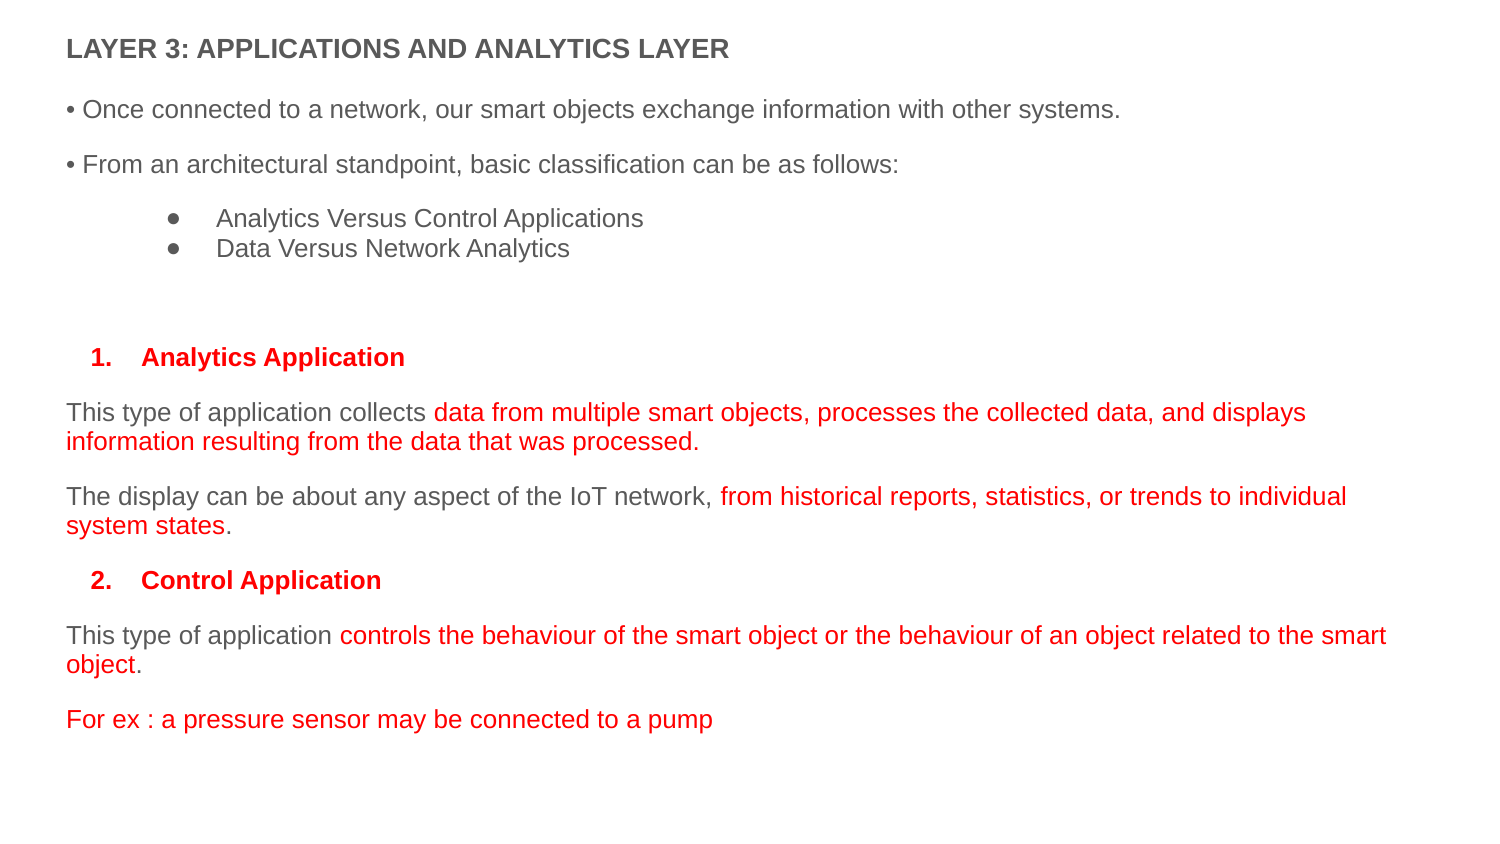

# LAYER 3: APPLICATIONS AND ANALYTICS LAYER
• Once connected to a network, our smart objects exchange information with other systems.
• From an architectural standpoint, basic classification can be as follows:
Analytics Versus Control Applications
Data Versus Network Analytics

Analytics Application
This type of application collects data from multiple smart objects, processes the collected data, and displays information resulting from the data that was processed.
The display can be about any aspect of the IoT network, from historical reports, statistics, or trends to individual system states.
Control Application
This type of application controls the behaviour of the smart object or the behaviour of an object related to the smart object.
For ex : a pressure sensor may be connected to a pump